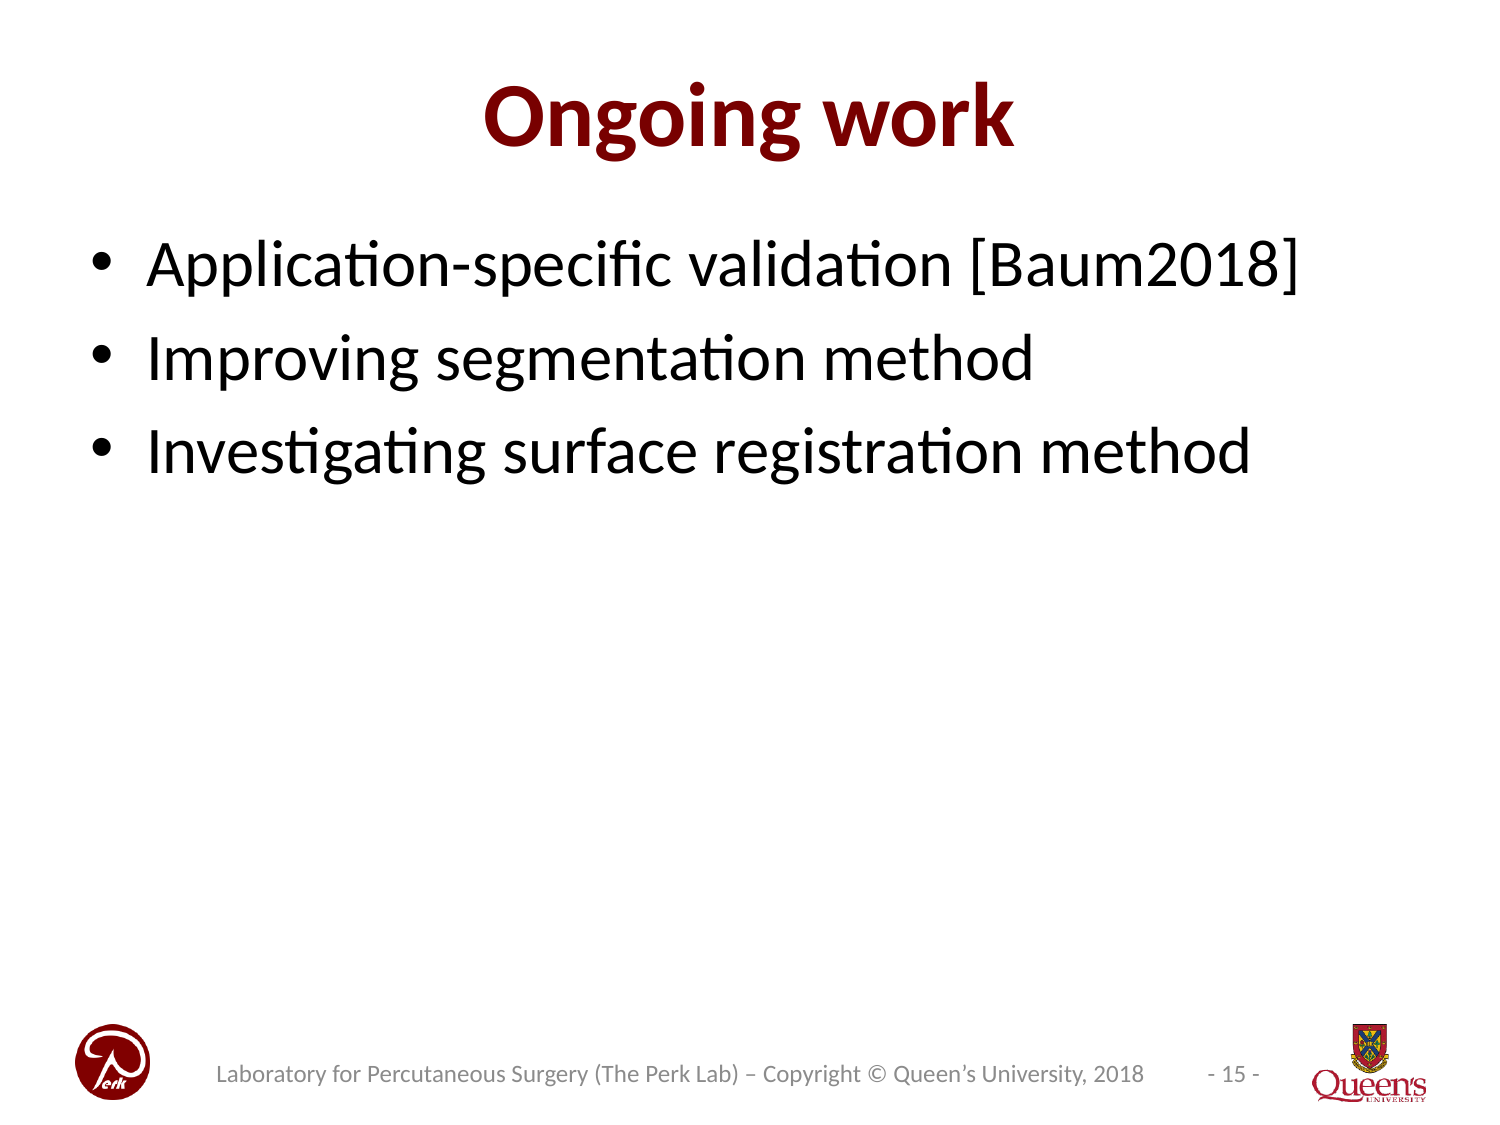

# Ongoing work
Application-specific validation [Baum2018]
Improving segmentation method
Investigating surface registration method
Laboratory for Percutaneous Surgery (The Perk Lab) – Copyright © Queen’s University, 2018
- 15 -